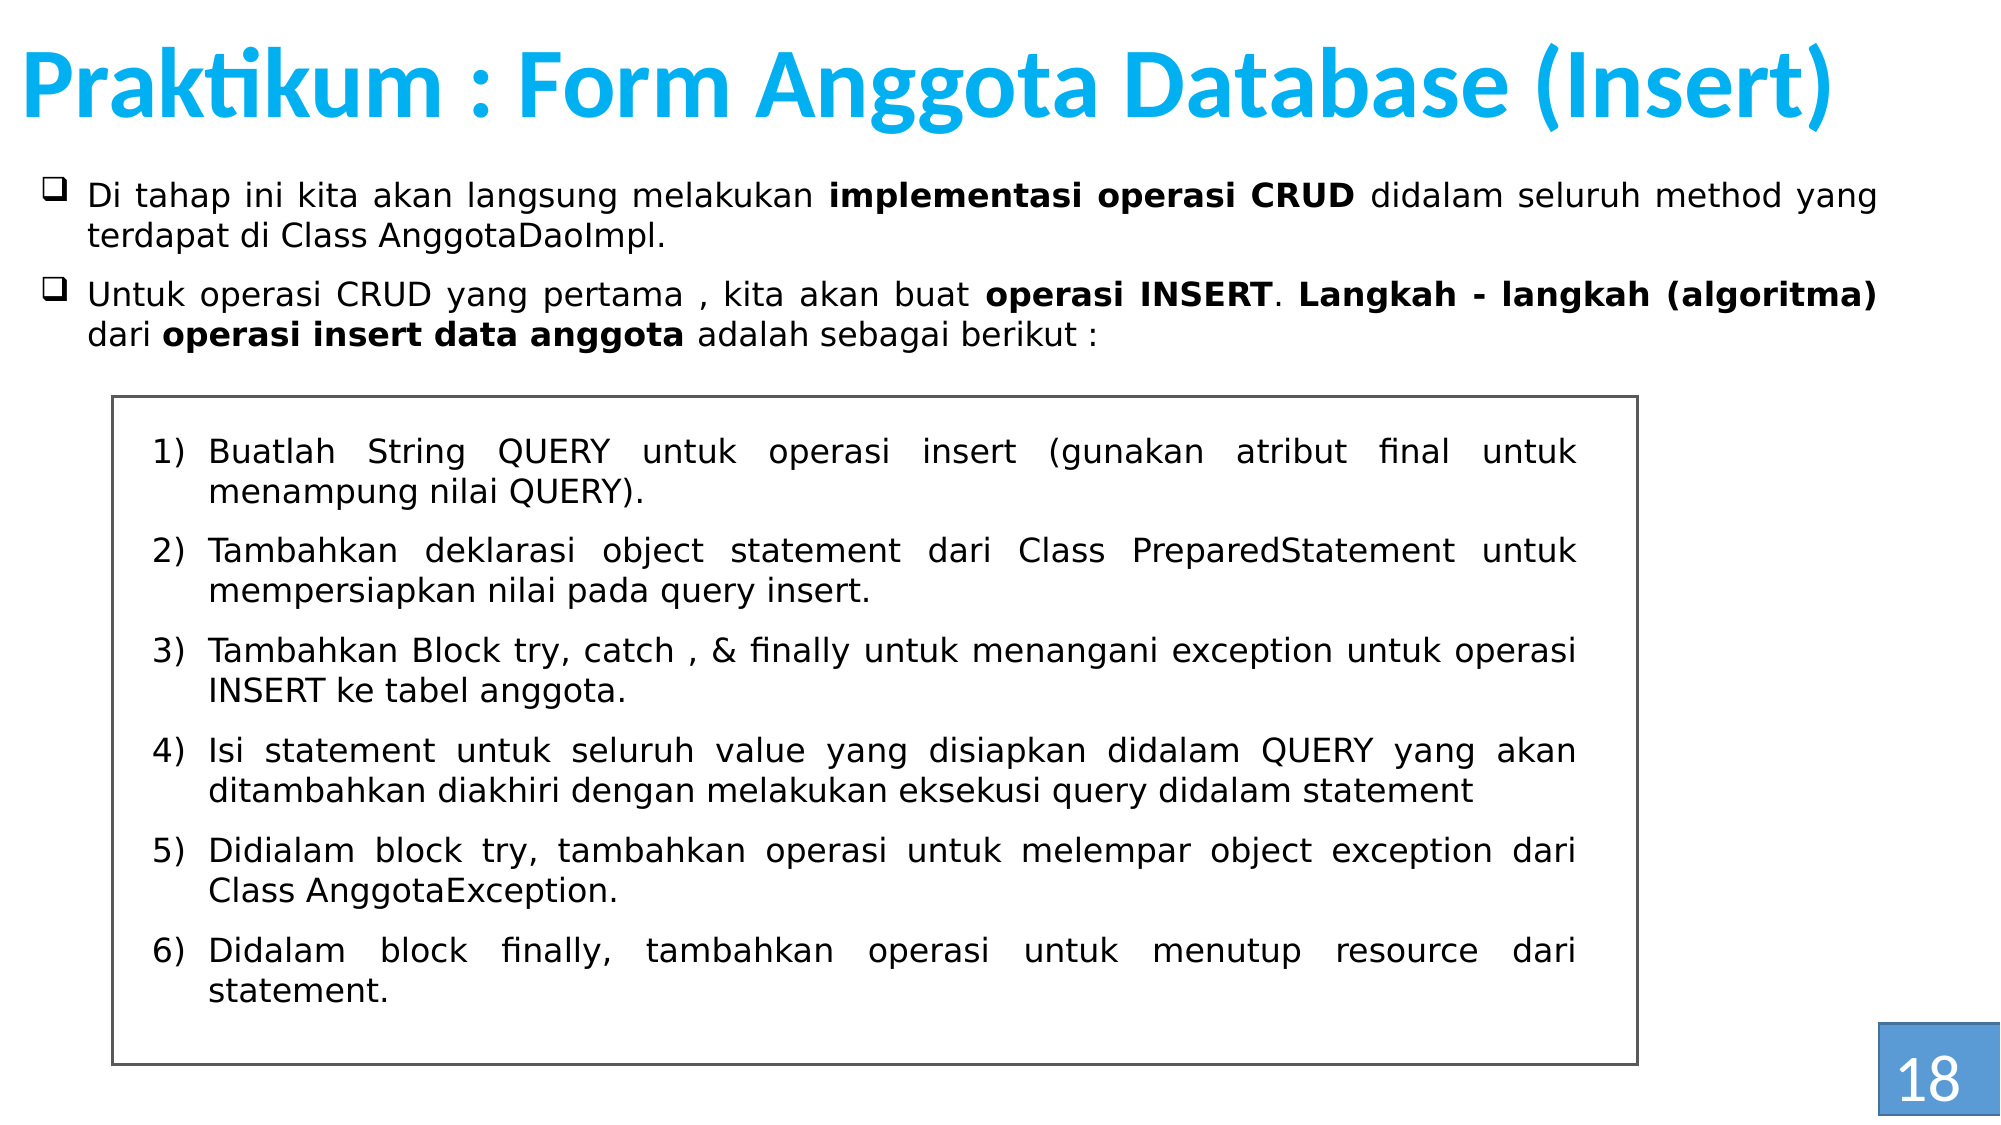

Praktikum : Form Anggota Database (Insert)
Di tahap ini kita akan langsung melakukan implementasi operasi CRUD didalam seluruh method yang terdapat di Class AnggotaDaoImpl.

Untuk operasi CRUD yang pertama , kita akan buat operasi INSERT. Langkah - langkah (algoritma) dari operasi insert data anggota adalah sebagai berikut :

Buatlah String QUERY untuk operasi insert (gunakan atribut final untuk menampung nilai QUERY).

Tambahkan deklarasi object statement dari Class PreparedStatement untuk mempersiapkan nilai pada query insert.

Tambahkan Block try, catch , & finally untuk menangani exception untuk operasi INSERT ke tabel anggota.

Isi statement untuk seluruh value yang disiapkan didalam QUERY yang akan ditambahkan diakhiri dengan melakukan eksekusi query didalam statement

Didialam block try, tambahkan operasi untuk melempar object exception dari Class AnggotaException.

Didalam block finally, tambahkan operasi untuk menutup resource dari statement.

18
6